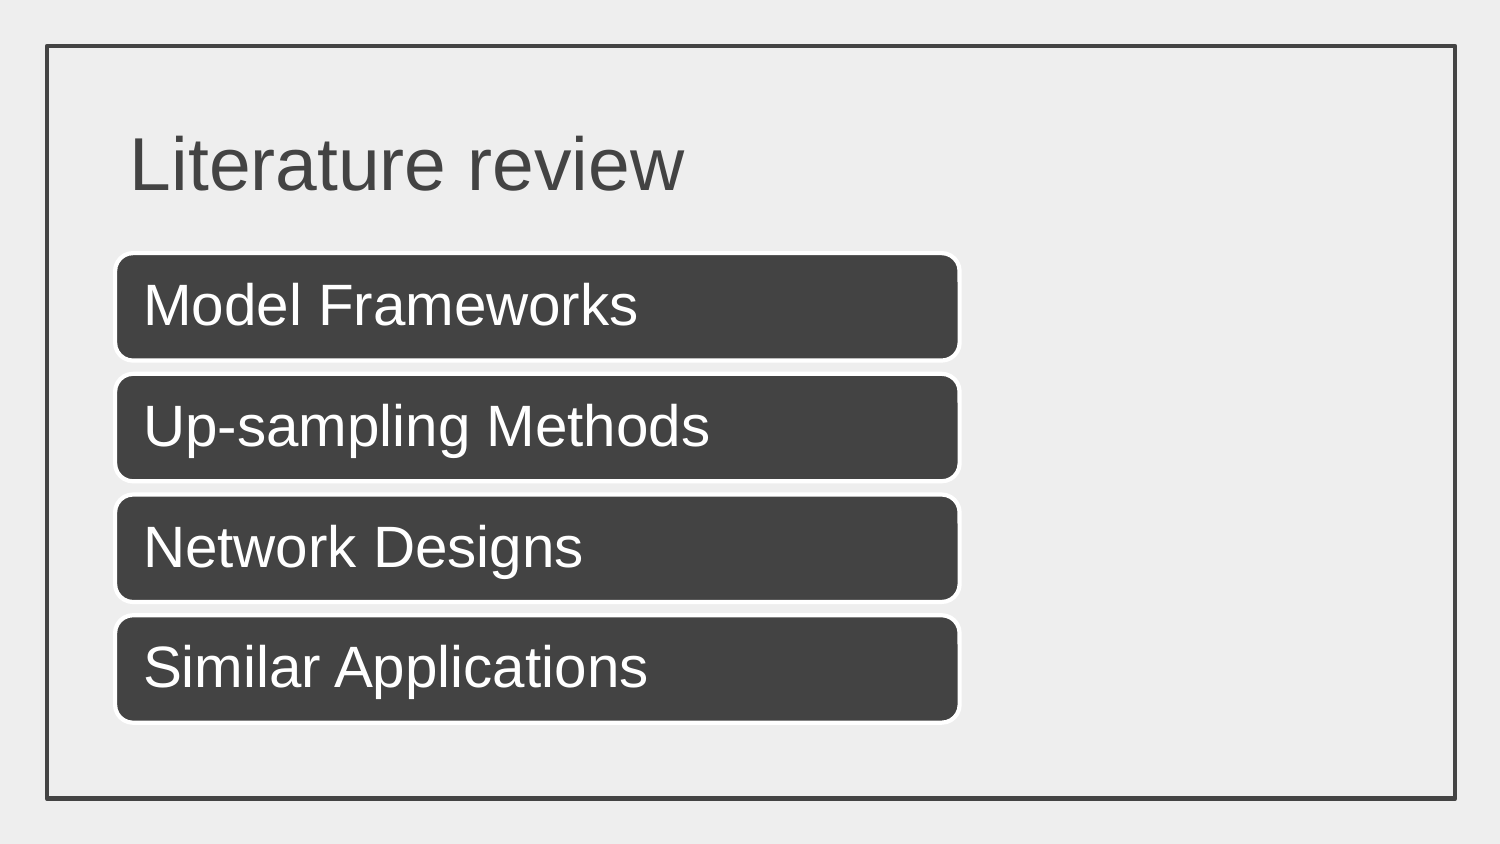

# Literature review
Model Frameworks
Up-sampling Methods
Network Designs
Similar Applications